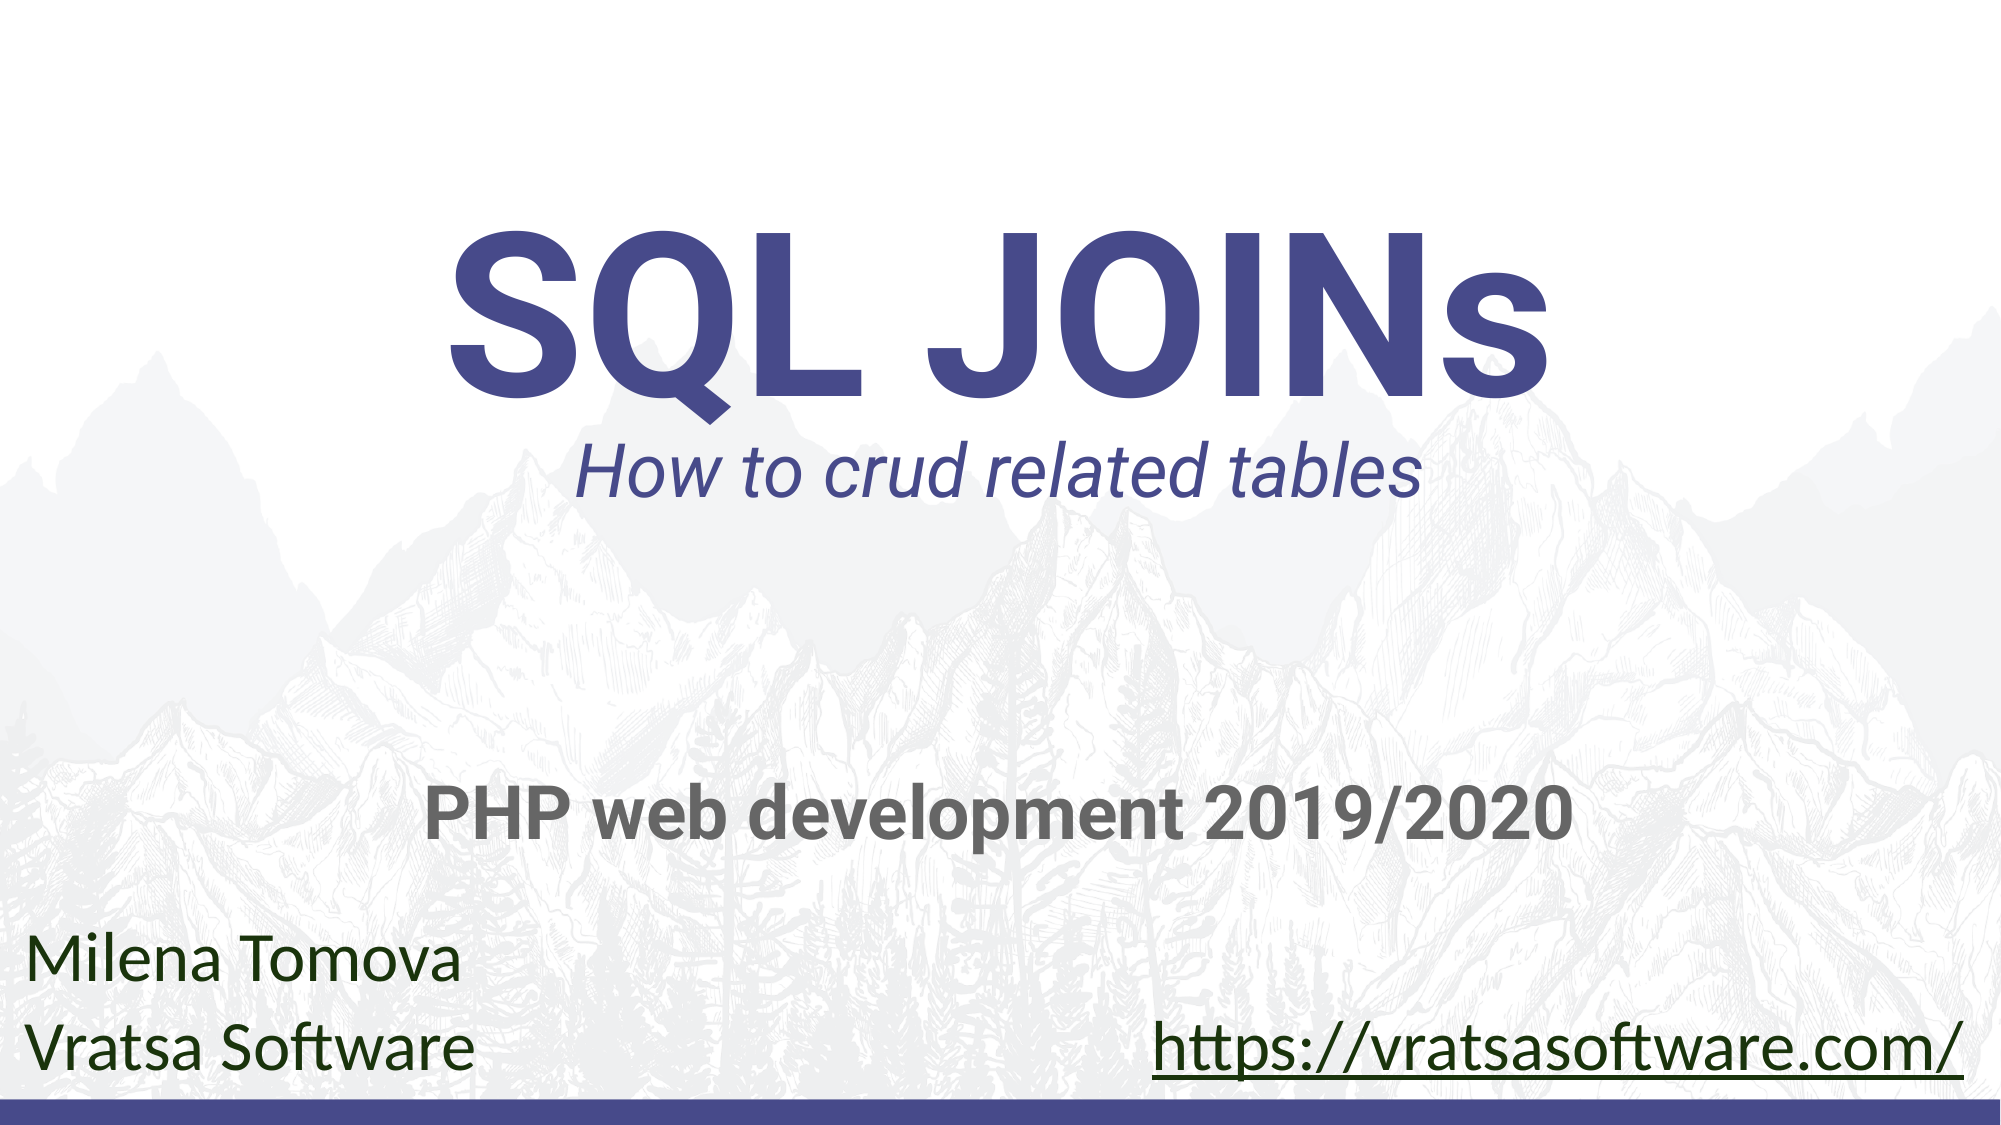

# SQL JOINs
How to crud related tables

PHP web development 2019/2020

Milena Tomova
Vratsa Software
https://vratsasoftware.com/